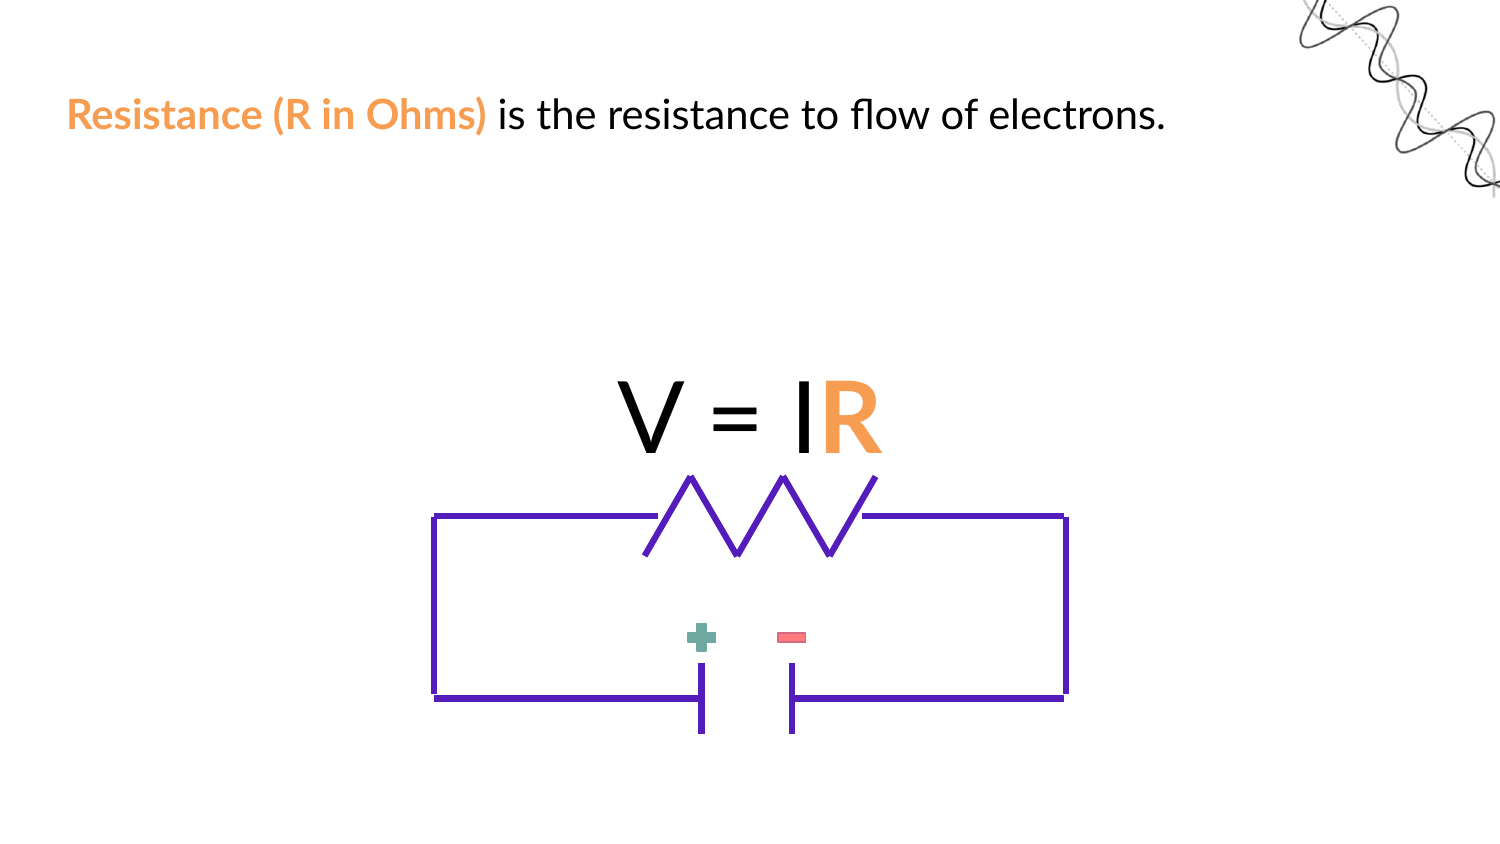

# Resistance (R in Ohms) is the resistance to flow of electrons.
V = IR